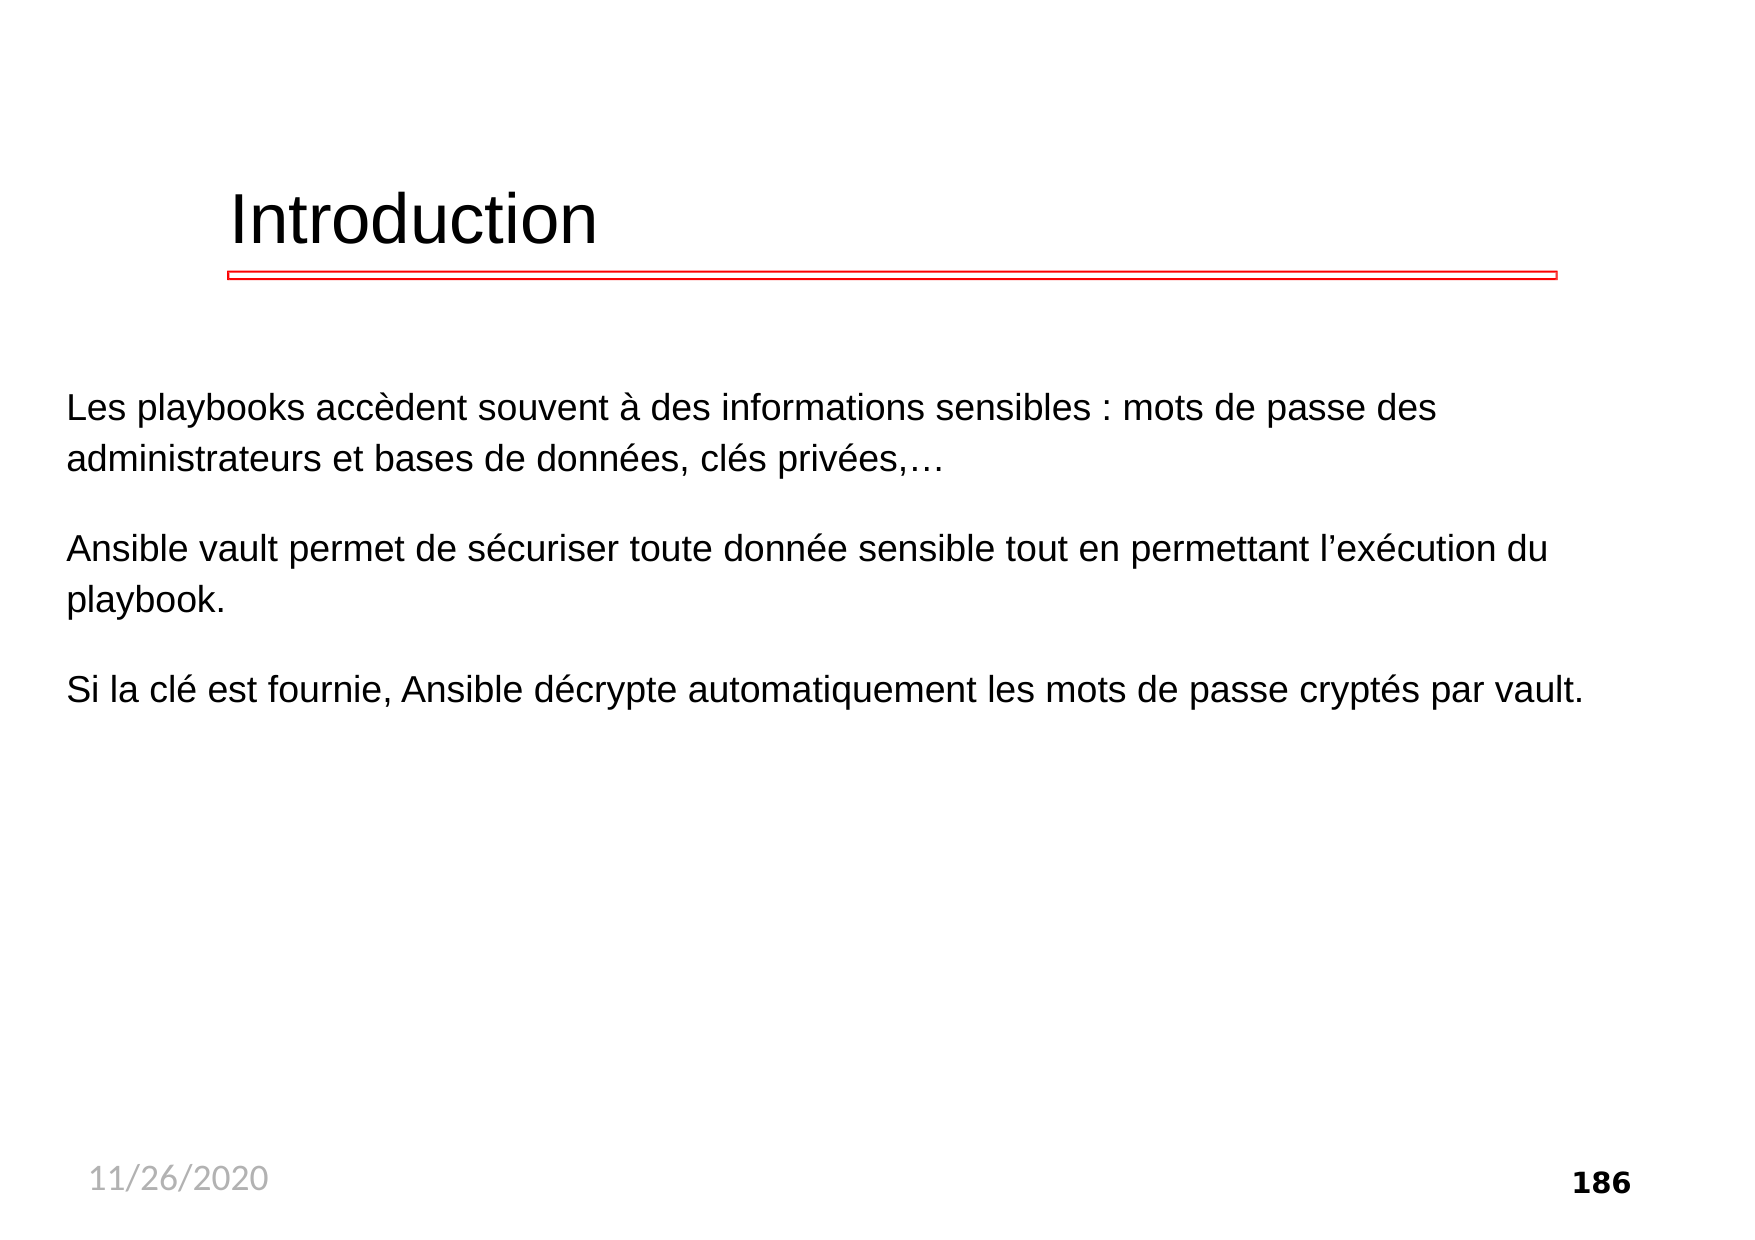

# Introduction
Les playbooks accèdent souvent à des informations sensibles : mots de passe des administrateurs et bases de données, clés privées,…
Ansible vault permet de sécuriser toute donnée sensible tout en permettant l’exécution du playbook.
Si la clé est fournie, Ansible décrypte automatiquement les mots de passe cryptés par vault.
11/26/2020
186